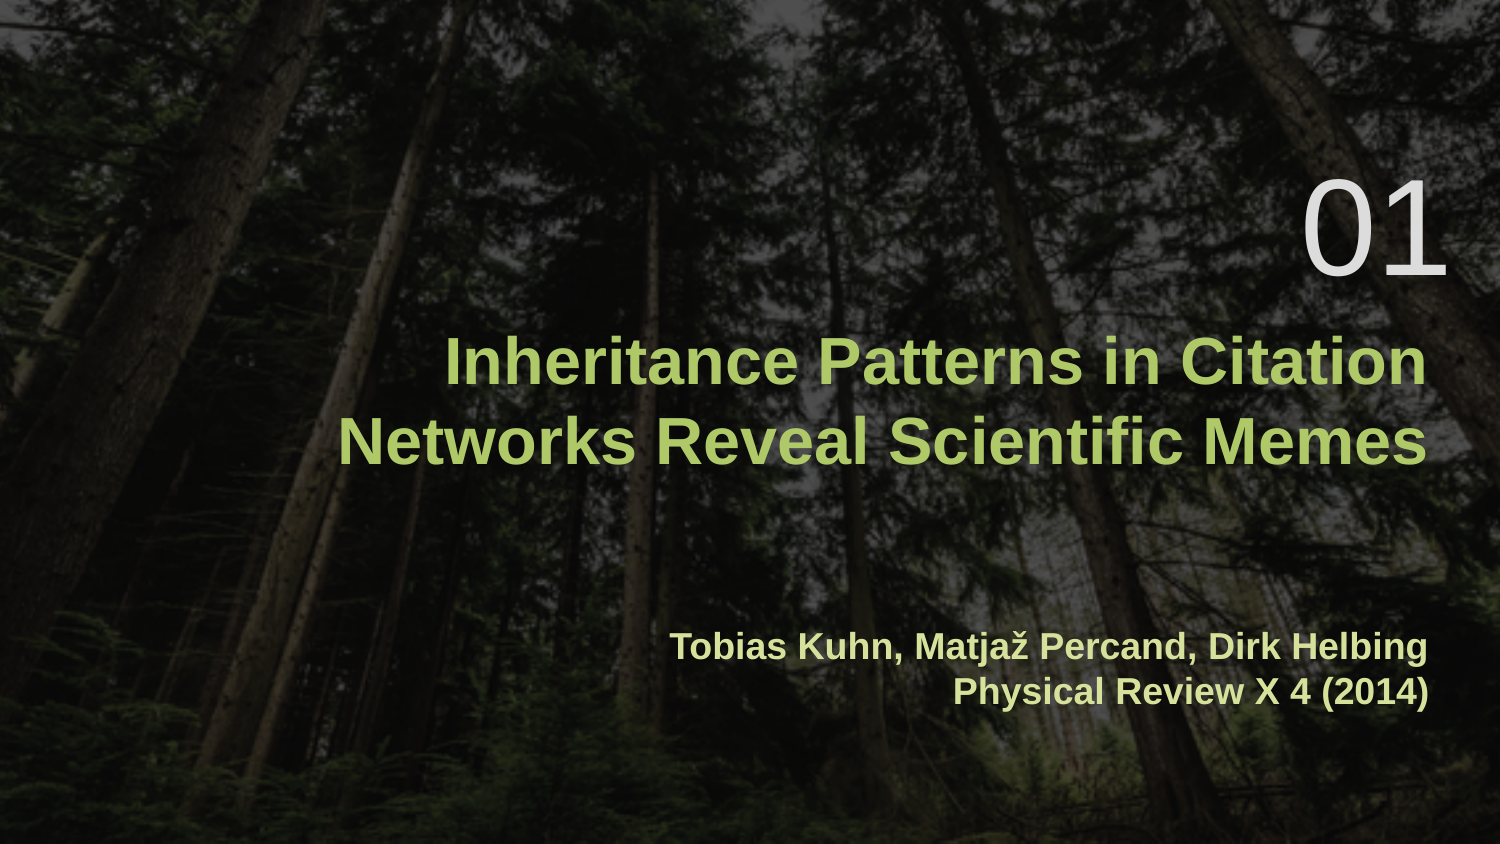

01
# Inheritance Patterns in Citation Networks Reveal Scientific Memes
Tobias Kuhn, Matjaž Percand, Dirk Helbing
Physical Review X 4 (2014)